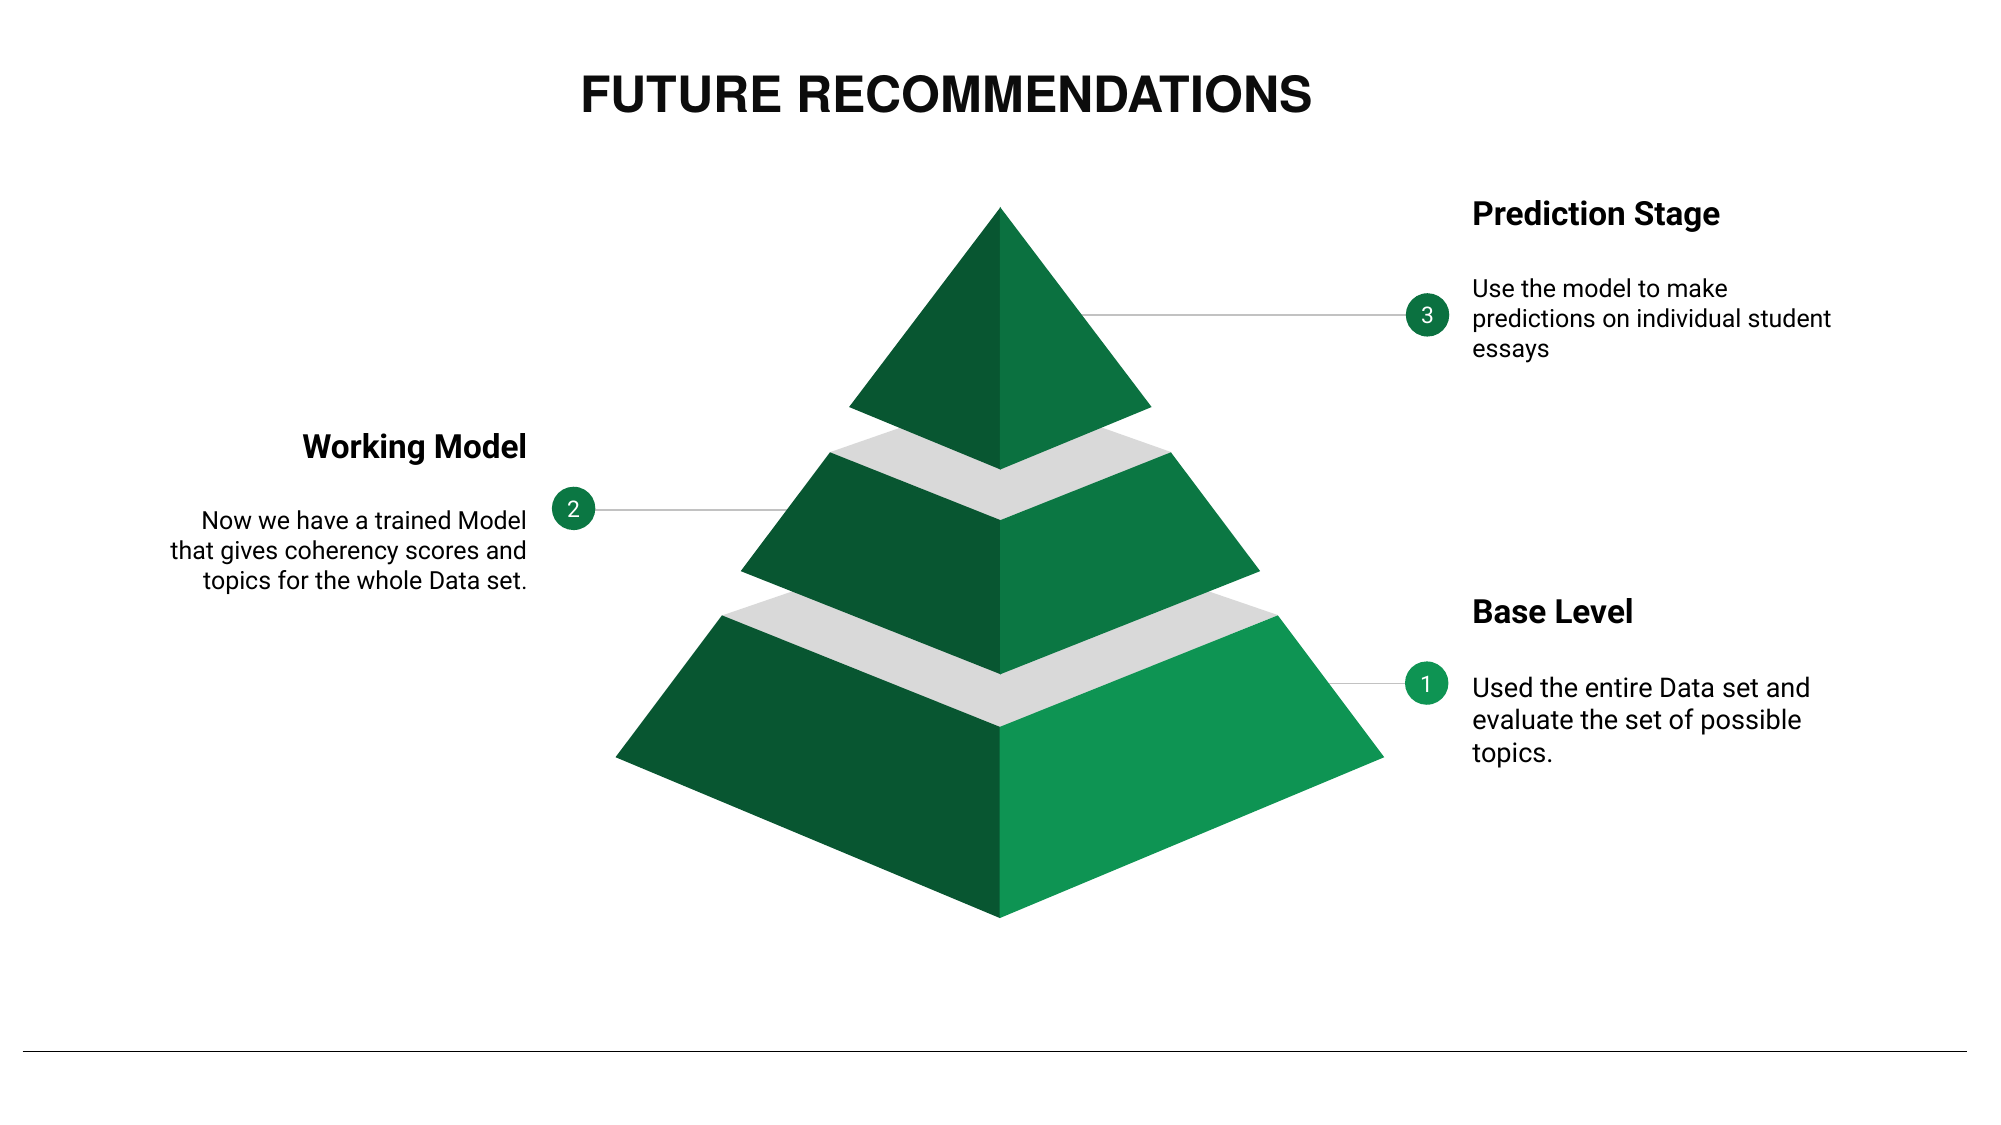

# FUTURE RECOMMENDATIONS
Prediction Stage

Use the model to make predictions on individual student essays

3

Working Model

Now we have a trained Model that gives coherency scores and topics for the whole Data set.
2

Base Level

Used the entire Data set and evaluate the set of possible topics.
1